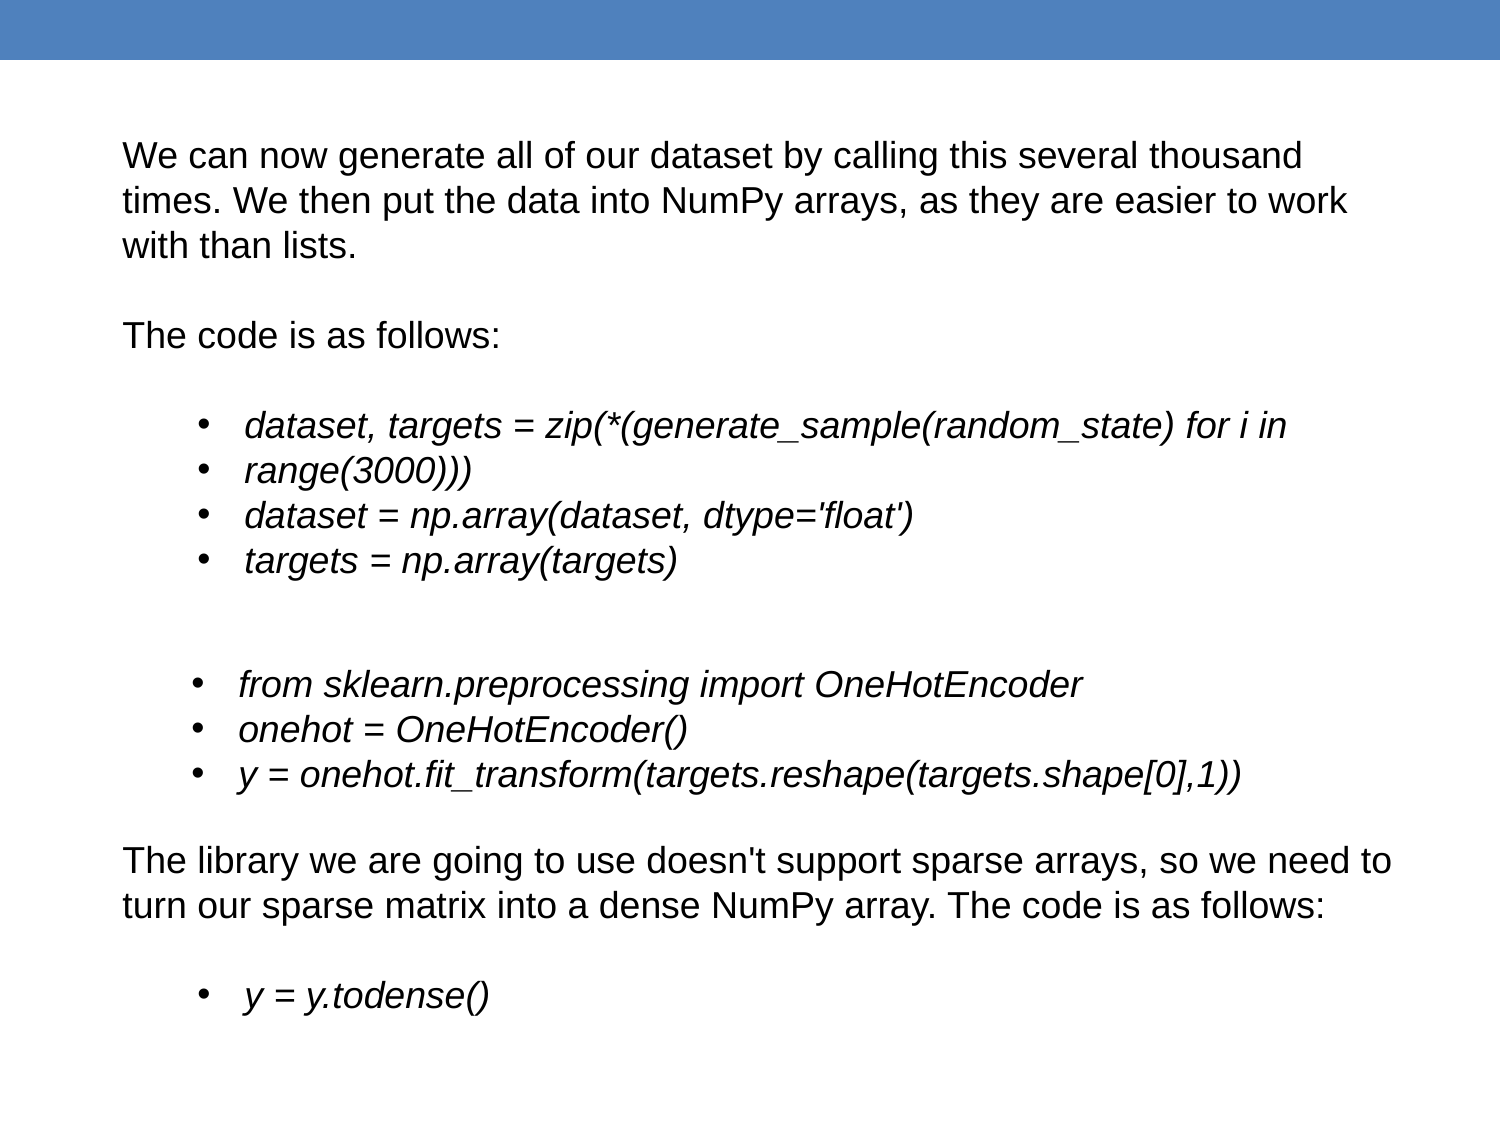

We can now generate all of our dataset by calling this several thousand times. We then put the data into NumPy arrays, as they are easier to work with than lists.

The code is as follows:

dataset, targets = zip(*(generate_sample(random_state) for i in
range(3000)))
dataset = np.array(dataset, dtype='float')
targets = np.array(targets)
from sklearn.preprocessing import OneHotEncoder
onehot = OneHotEncoder()
y = onehot.fit_transform(targets.reshape(targets.shape[0],1))
The library we are going to use doesn't support sparse arrays, so we need to turn our sparse matrix into a dense NumPy array. The code is as follows:

y = y.todense()